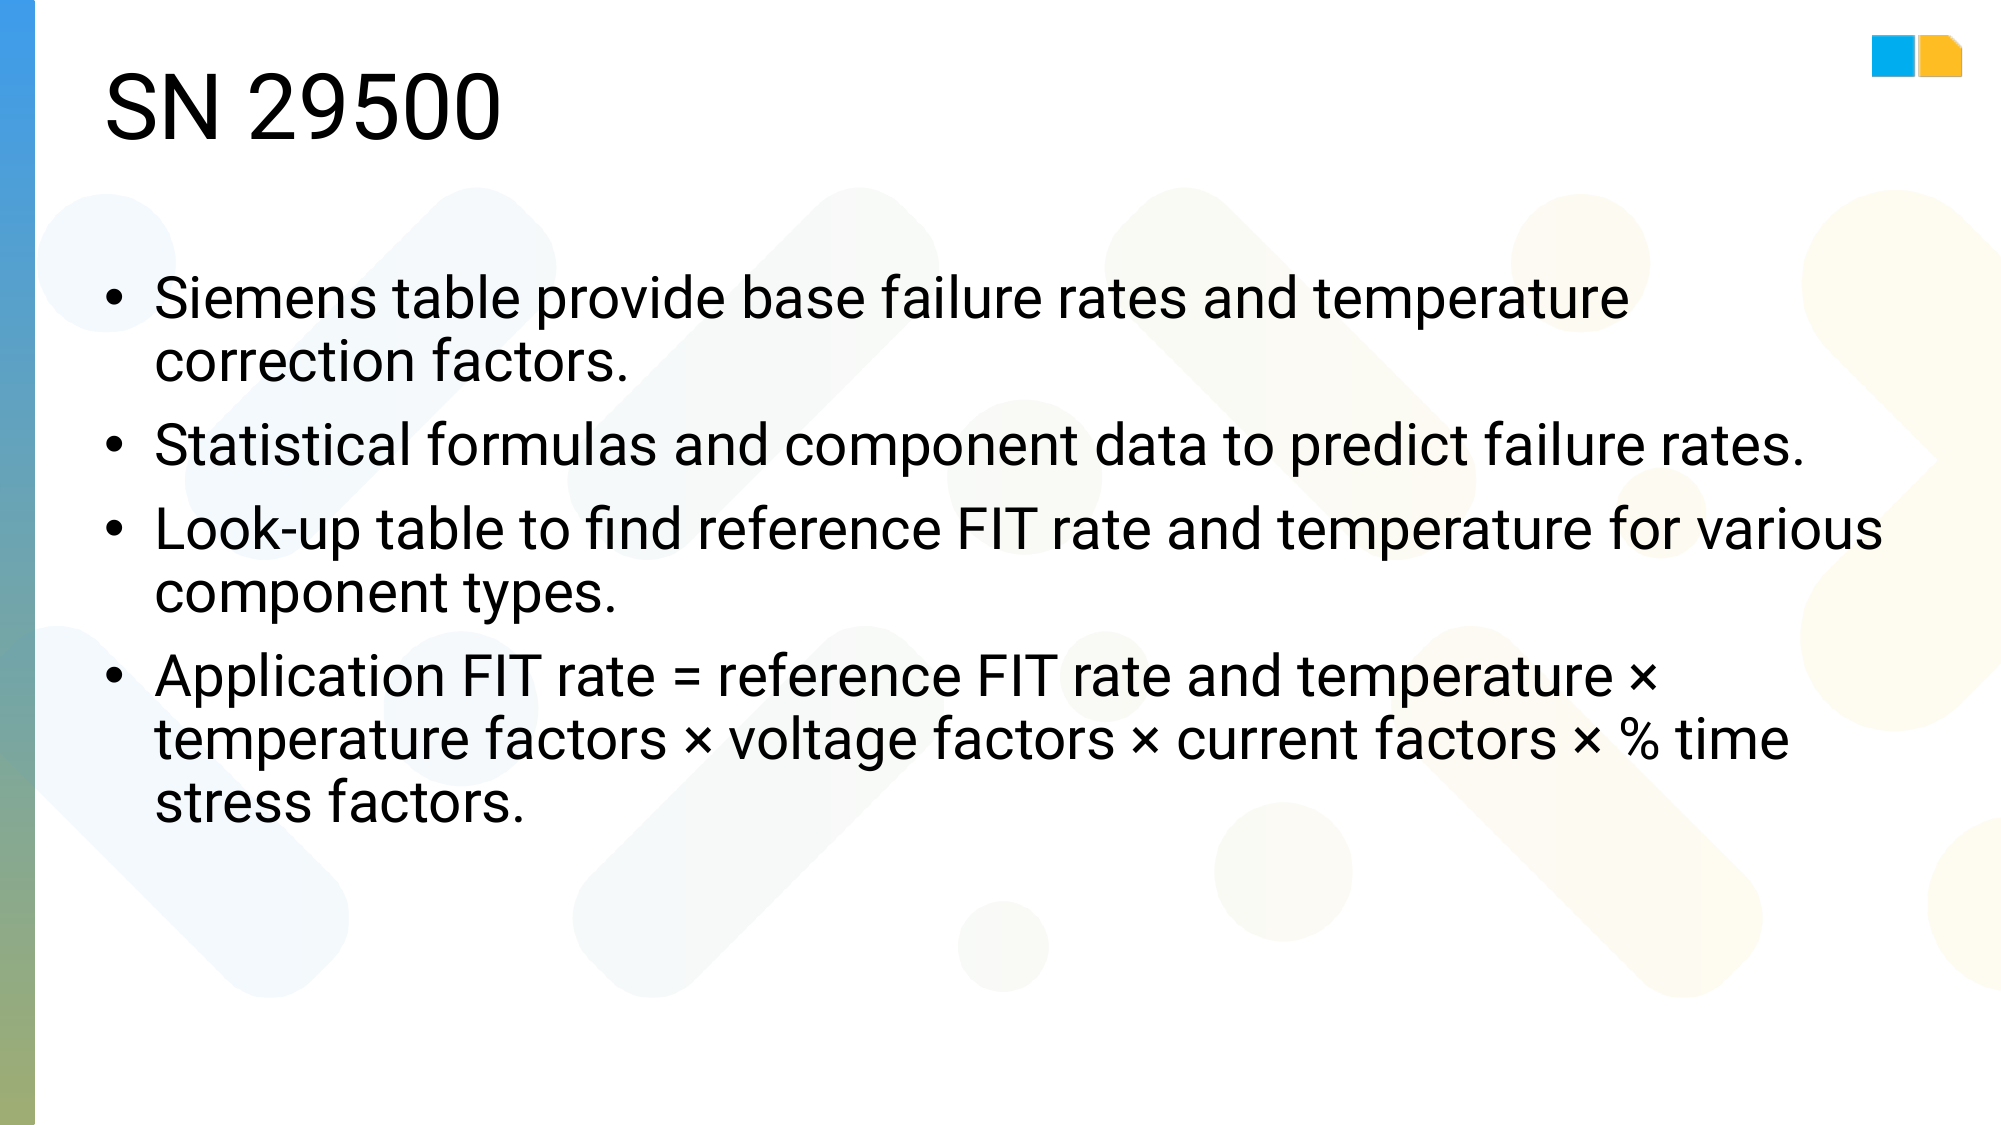

# SN 29500
Siemens table provide base failure rates and temperature correction factors.
Statistical formulas and component data to predict failure rates.
Look-up table to find reference FIT rate and temperature for various component types.
Application FIT rate = reference FIT rate and temperature × temperature factors × voltage factors × current factors × % time stress factors.